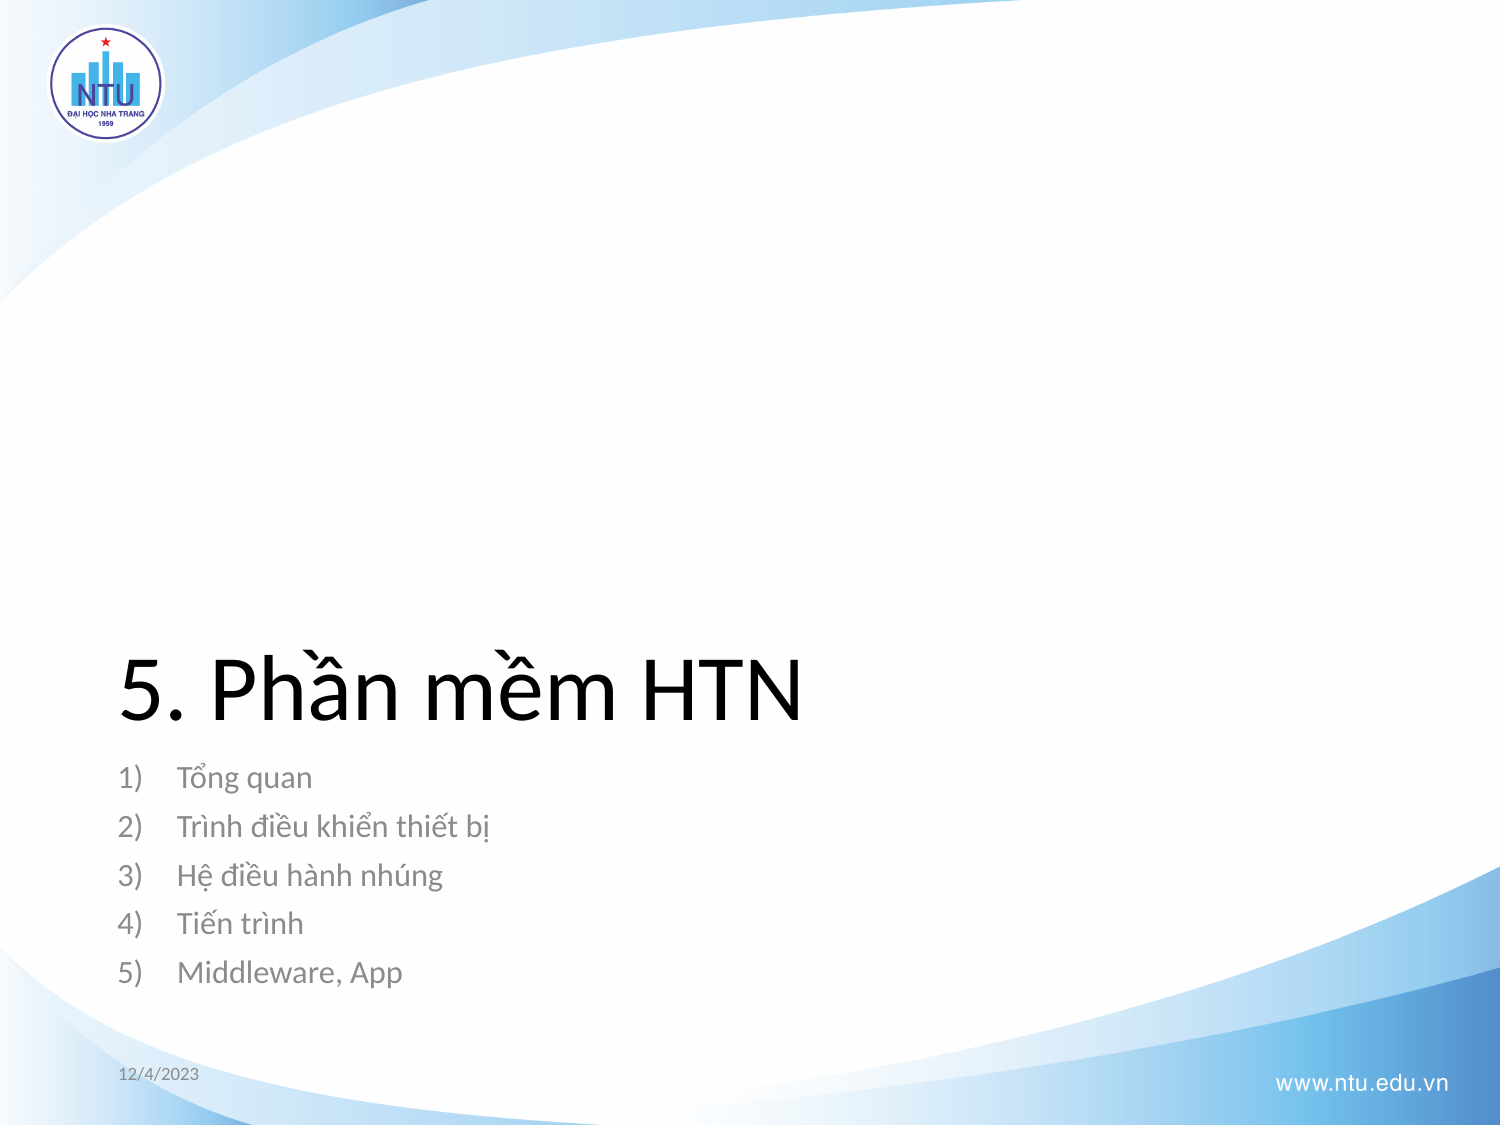

# 5. Phần mềm HTN
Tổng quan
Trình điều khiển thiết bị
Hệ điều hành nhúng
Tiến trình
Middleware, App
12/4/2023
55